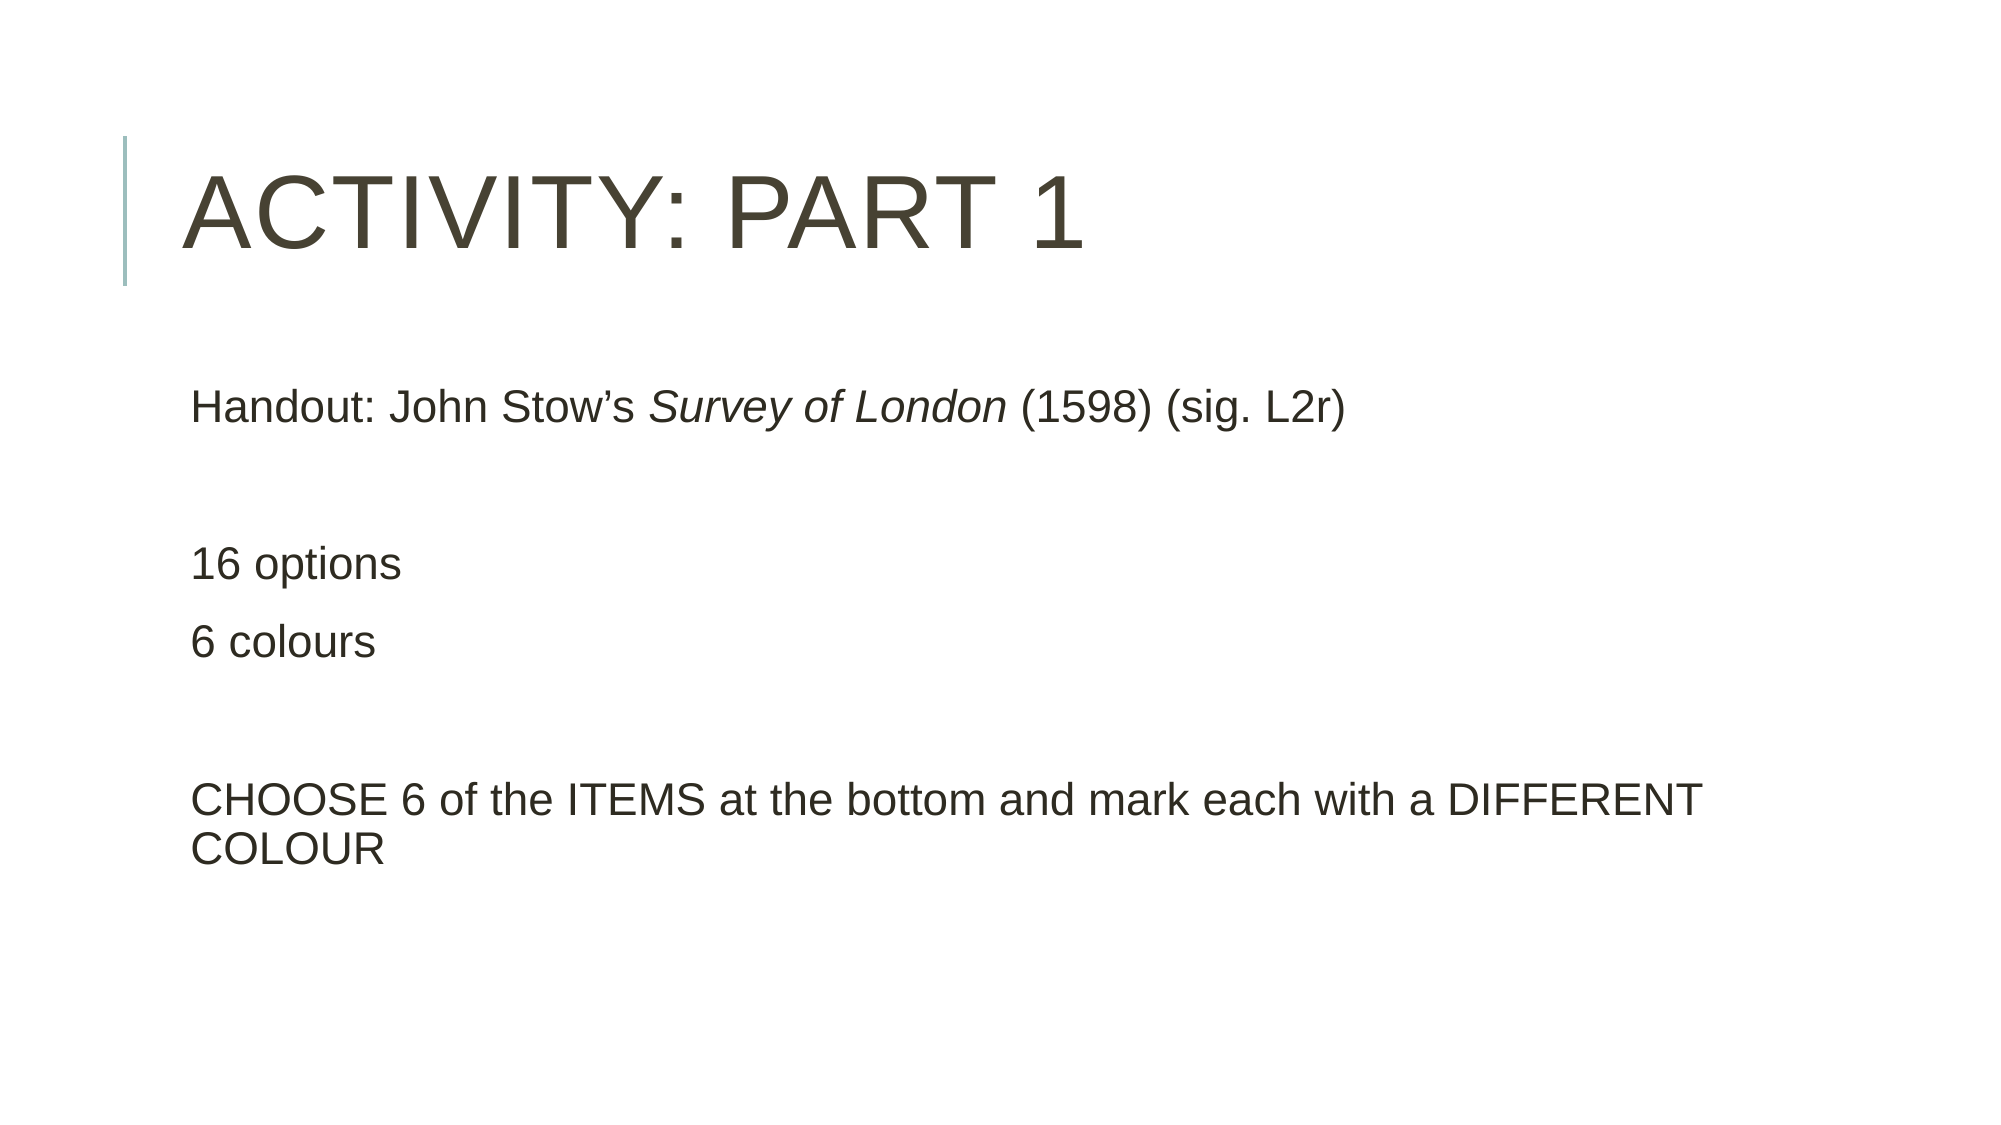

# Activity: Part 1
Handout: John Stow’s Survey of London (1598) (sig. L2r)

16 options
6 colours

CHOOSE 6 of the ITEMS at the bottom and mark each with a DIFFERENT COLOUR